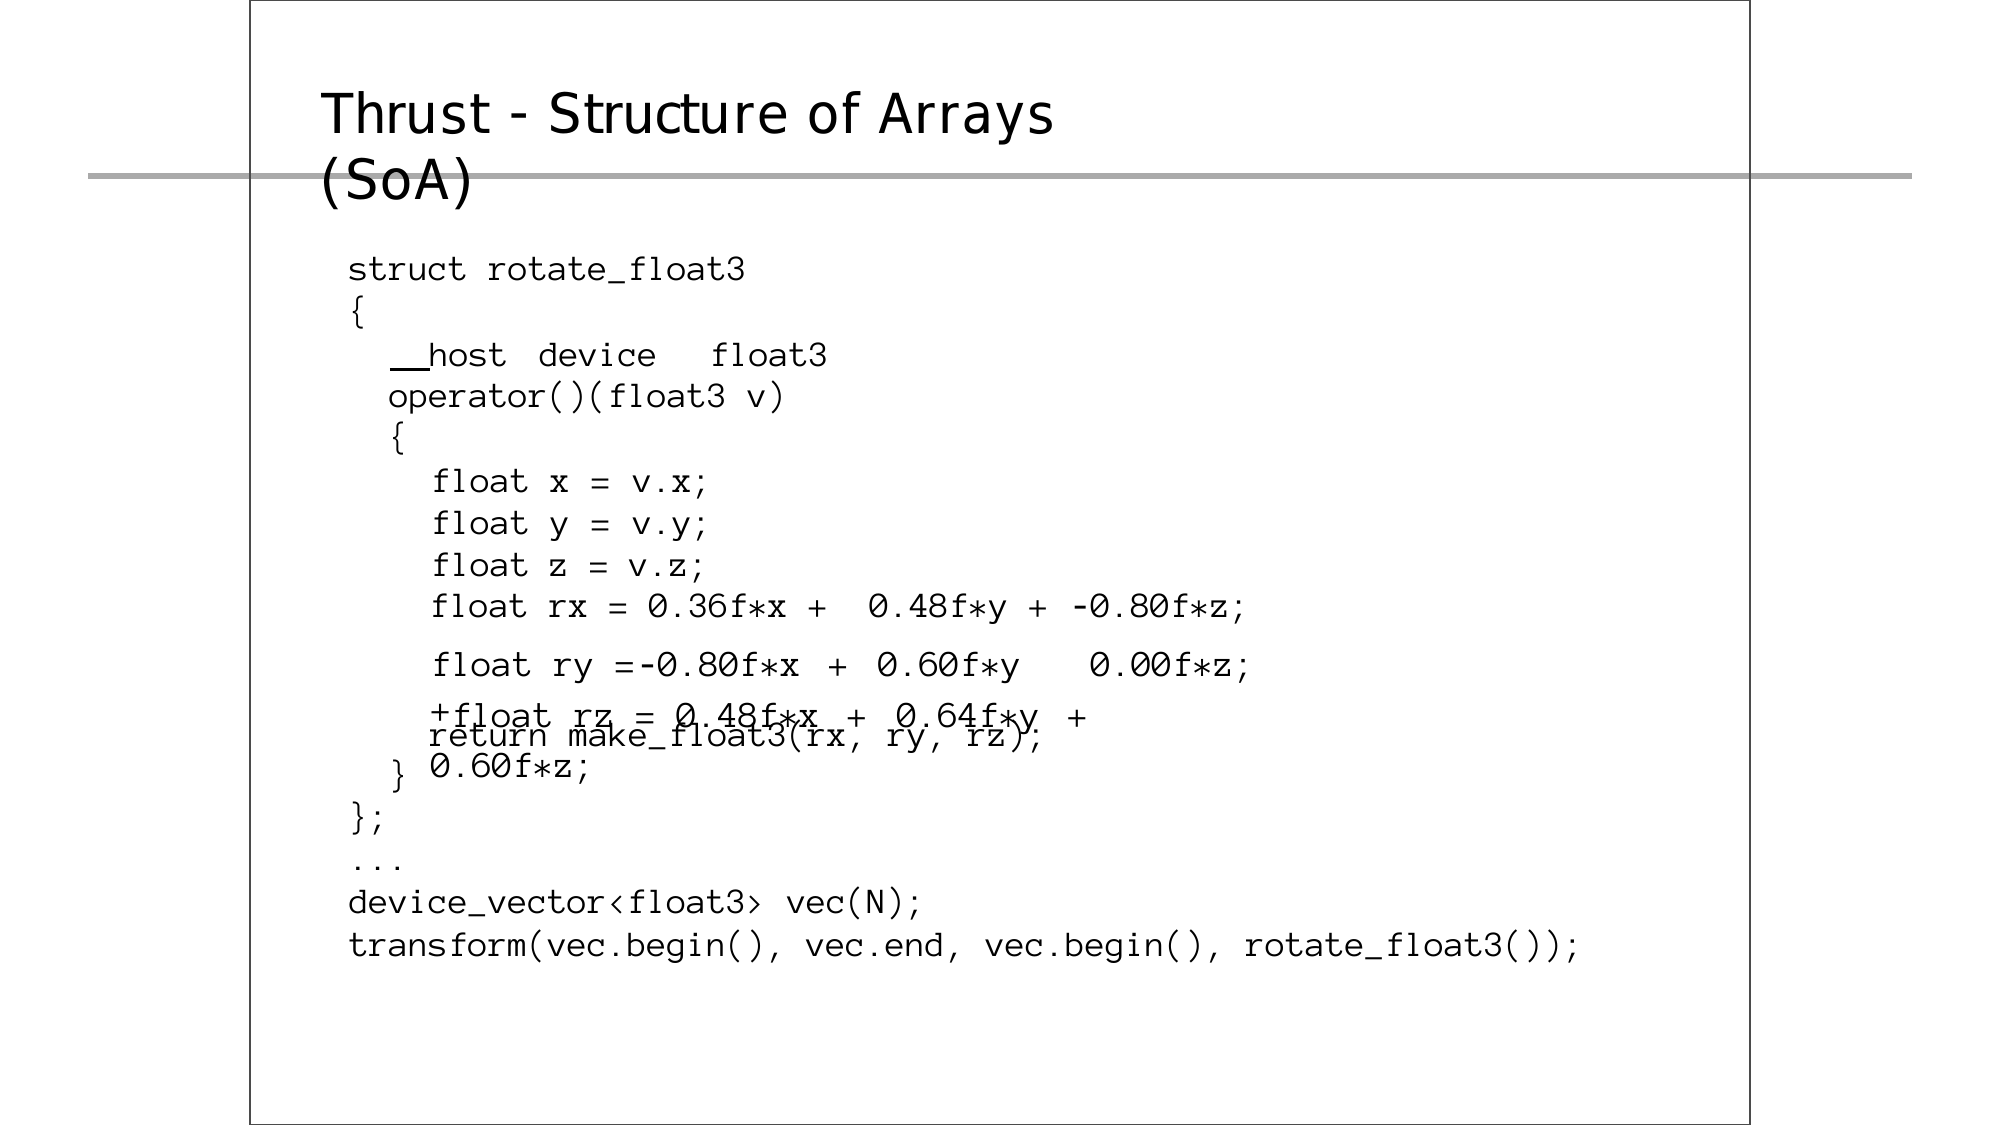

# Thrust - Structure of Arrays (SoA)

struct rotate_float3
{
  host	device 	 float3 operator()(float3 v)
{
| float | x | = | v.x; |
| --- | --- | --- | --- |
| float | y | = | v.y; |
| float | z | = | v.z; |
float rx = 0.36f*x +
float ry =‐0.80f*x + 0.60f*y +
0.48f*y + ‐0.80f*z;
0.00f*z;  float rz = 0.48f*x + 0.64f*y +	0.60f*z;
return make_float3(rx, ry, rz);
}
};
...
device_vector<float3> vec(N);
transform(vec.begin(), vec.end, vec.begin(), rotate_float3());